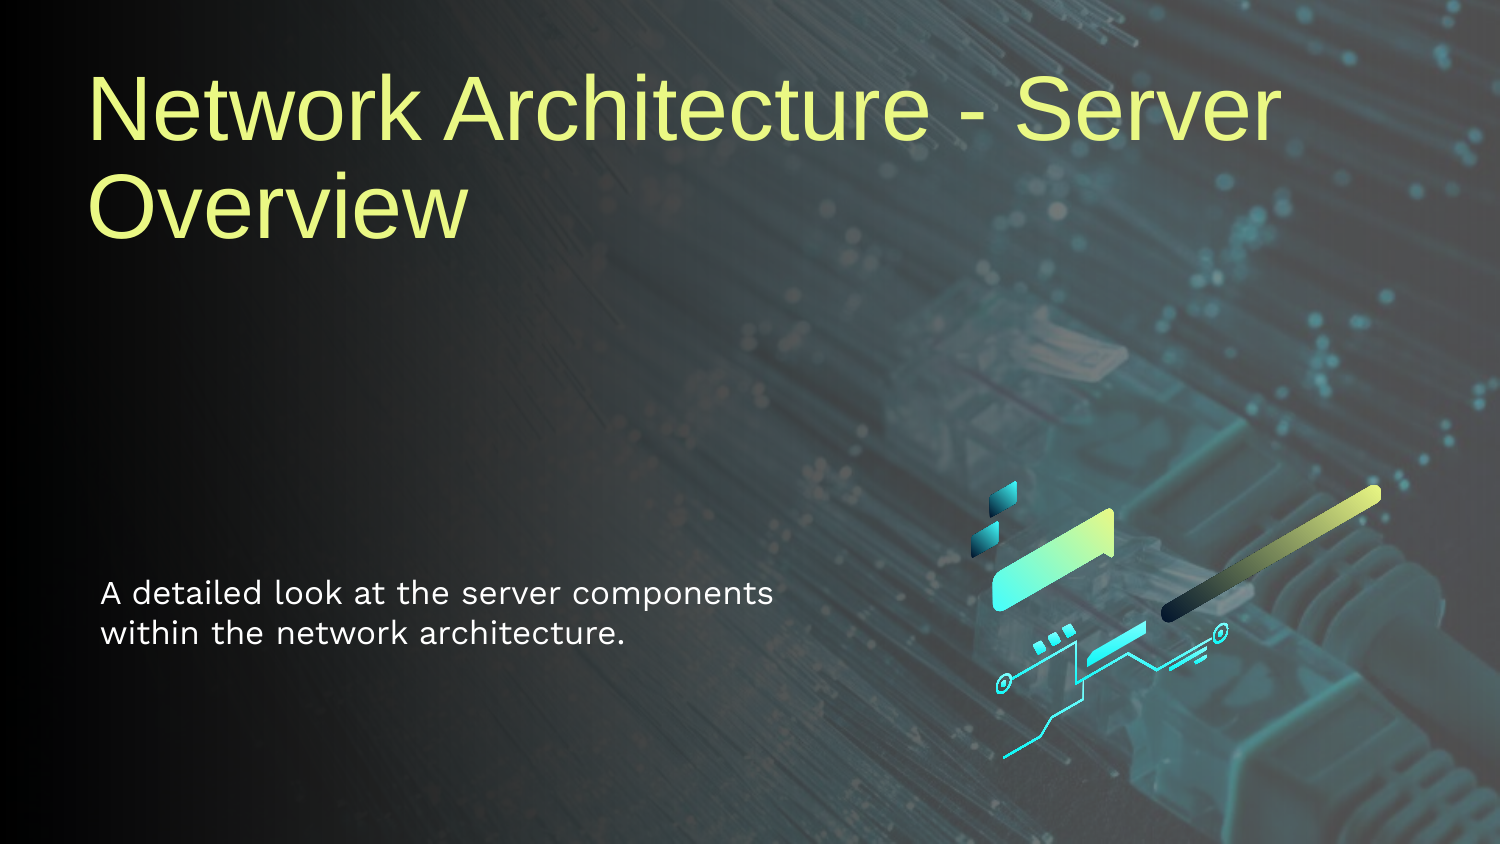

# Network Architecture - Server Overview
A detailed look at the server components
within the network architecture.